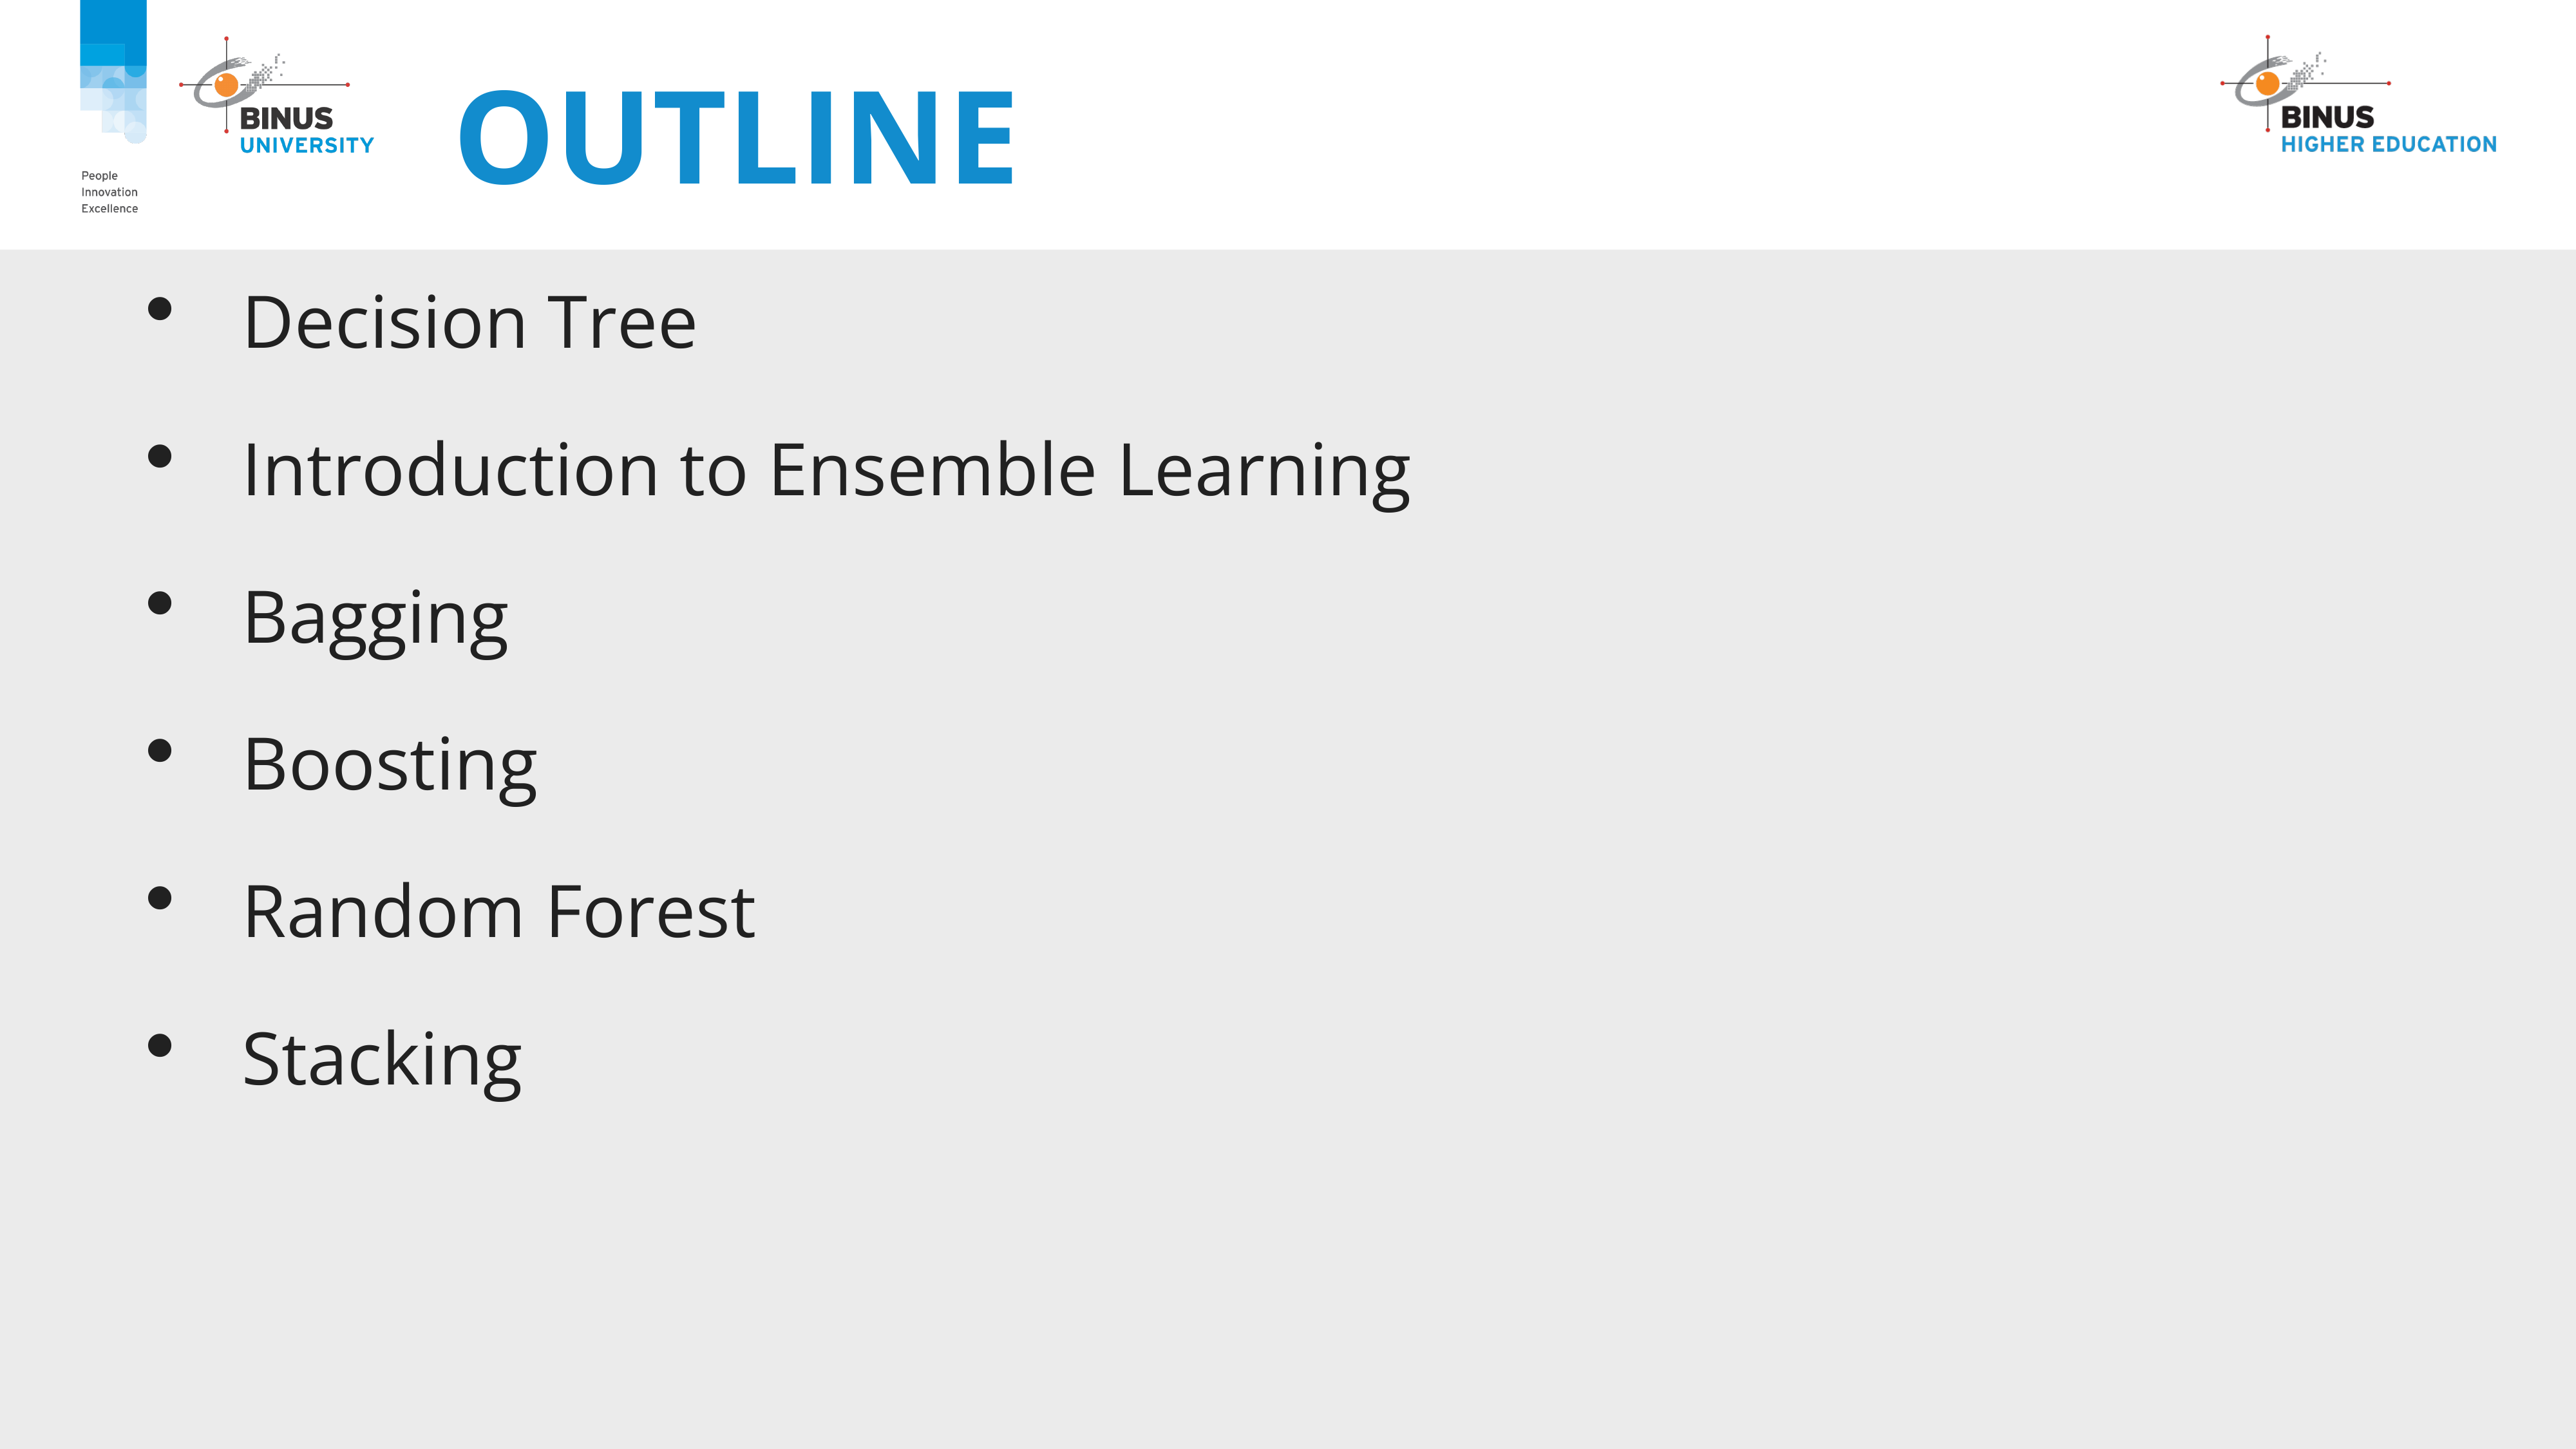

# Outline
Decision Tree
Introduction to Ensemble Learning
Bagging
Boosting
Random Forest
Stacking